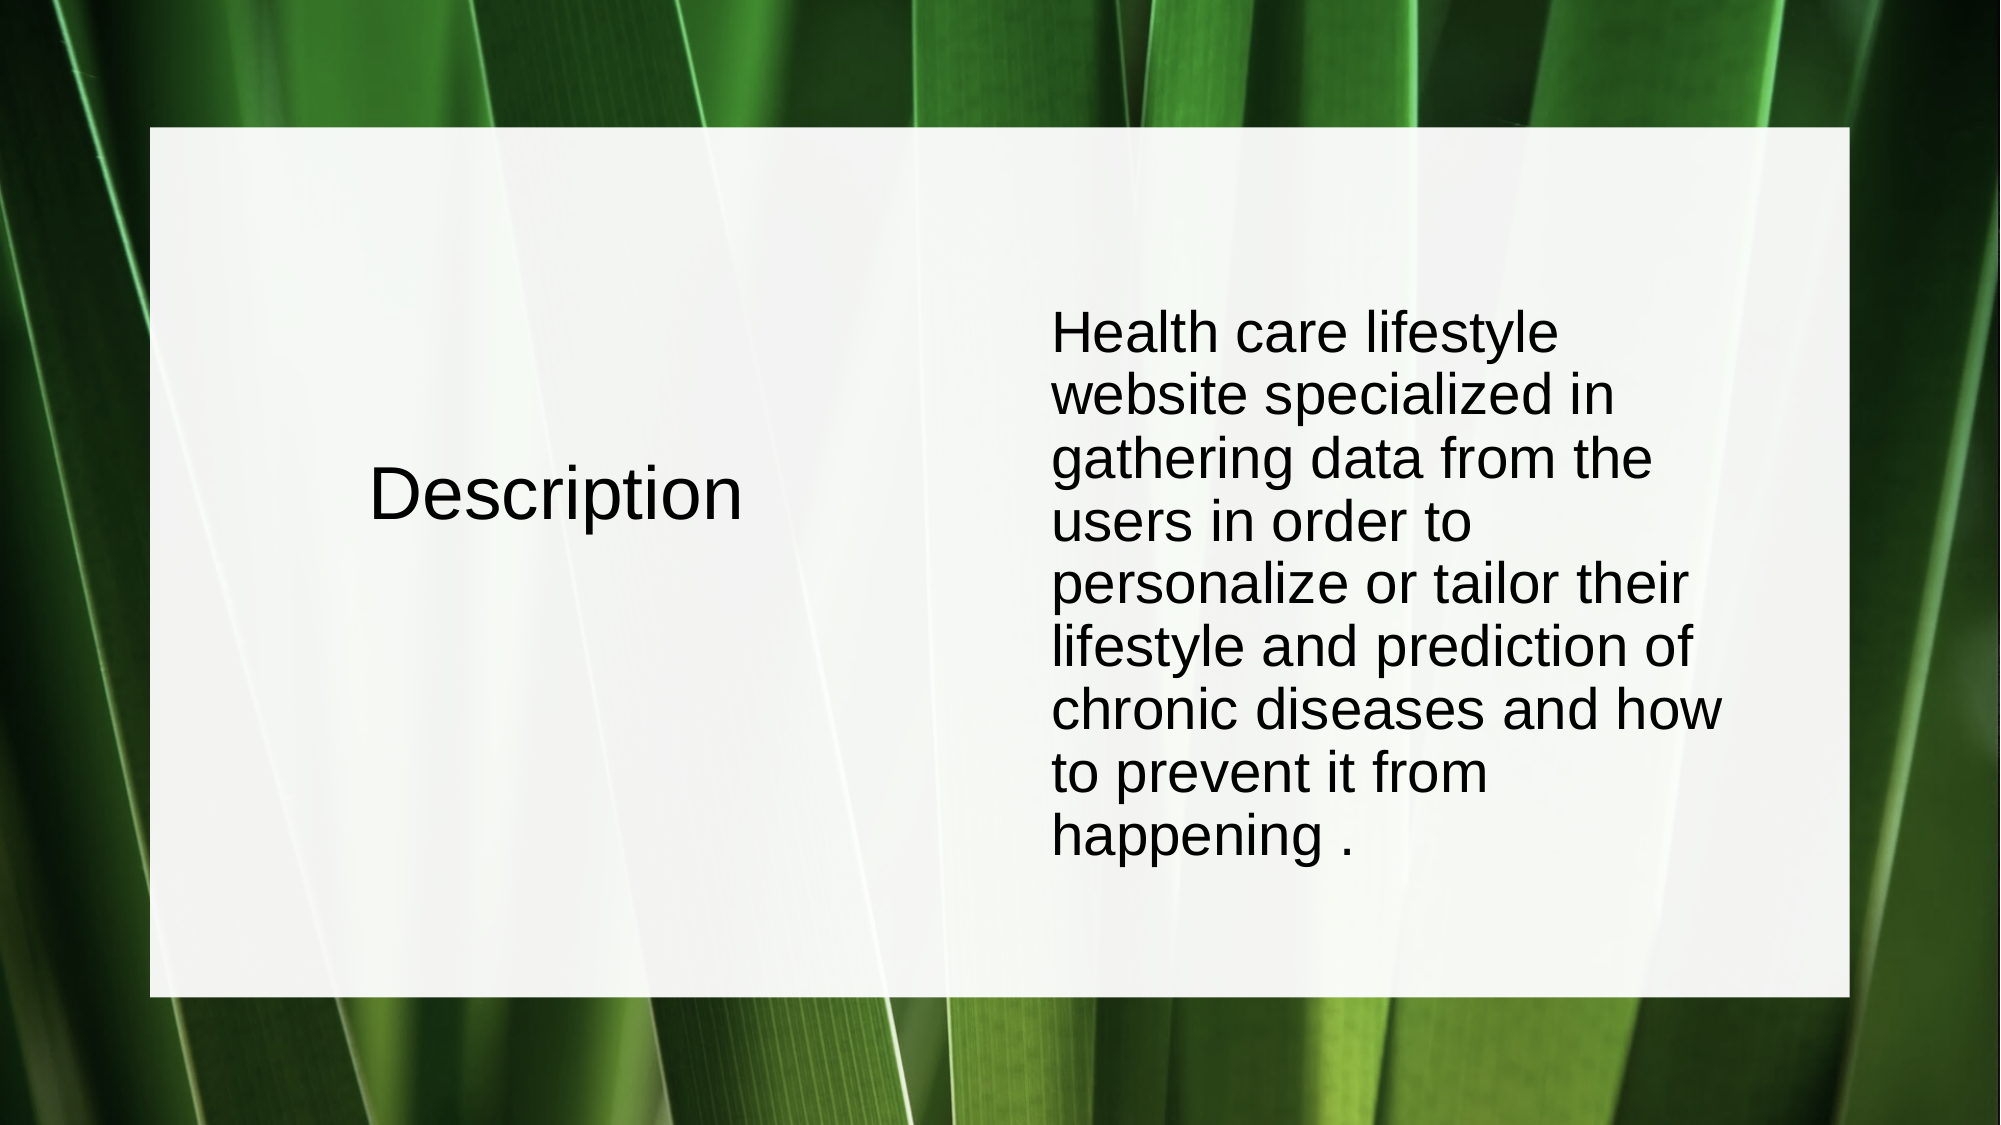

# Description

Health care lifestyle website specialized in gathering data from the users in order to personalize or tailor their lifestyle and prediction of chronic diseases and how to prevent it from happening .